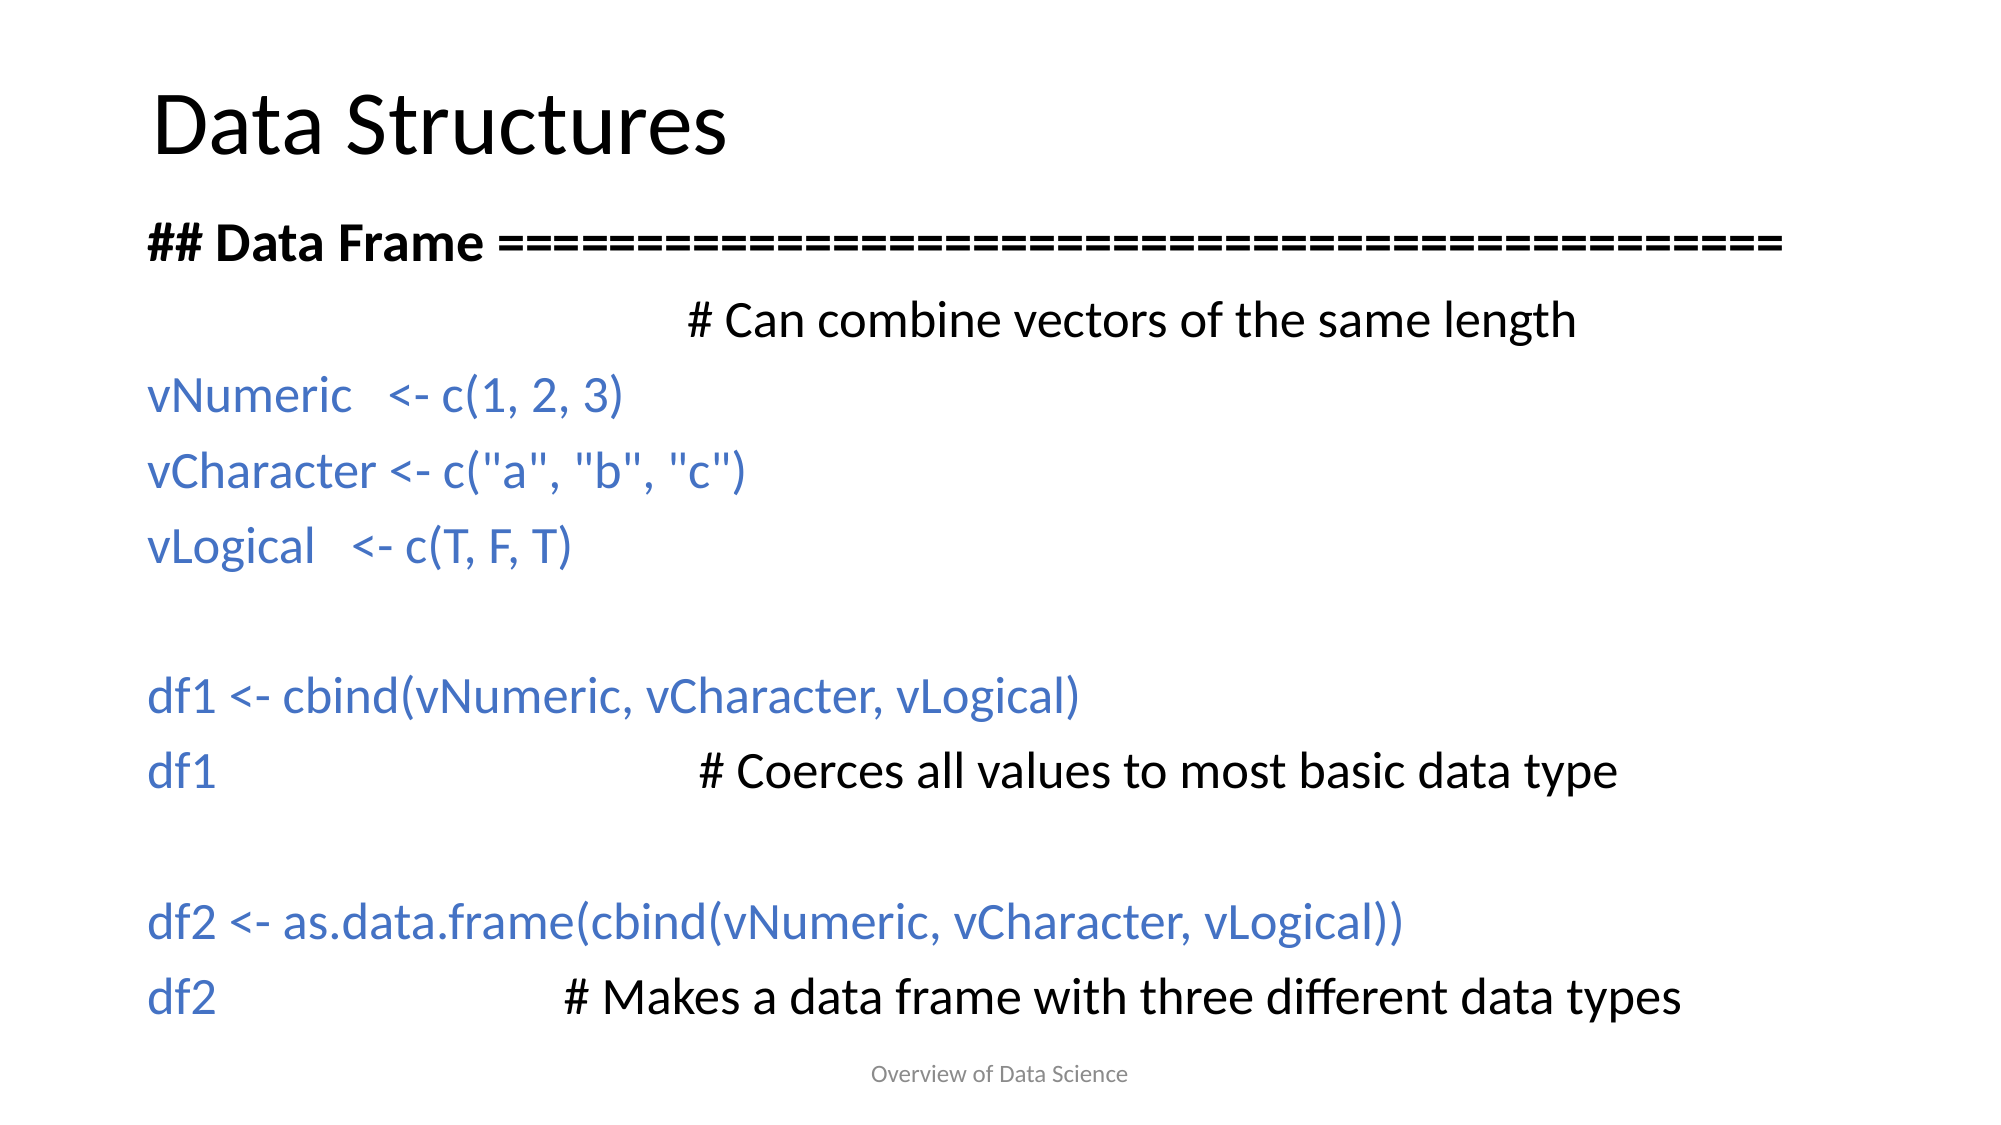

# Data Structures
## Data Frame ==============================================
				# Can combine vectors of the same length
vNumeric   <- c(1, 2, 3)
vCharacter <- c("a", "b", "c")
vLogical   <- c(T, F, T)

df1 <- cbind(vNumeric, vCharacter, vLogical)
df1 				 # Coerces all values to most basic data type

df2 <- as.data.frame(cbind(vNumeric, vCharacter, vLogical))
df2 			 # Makes a data frame with three different data types

Overview of Data Science